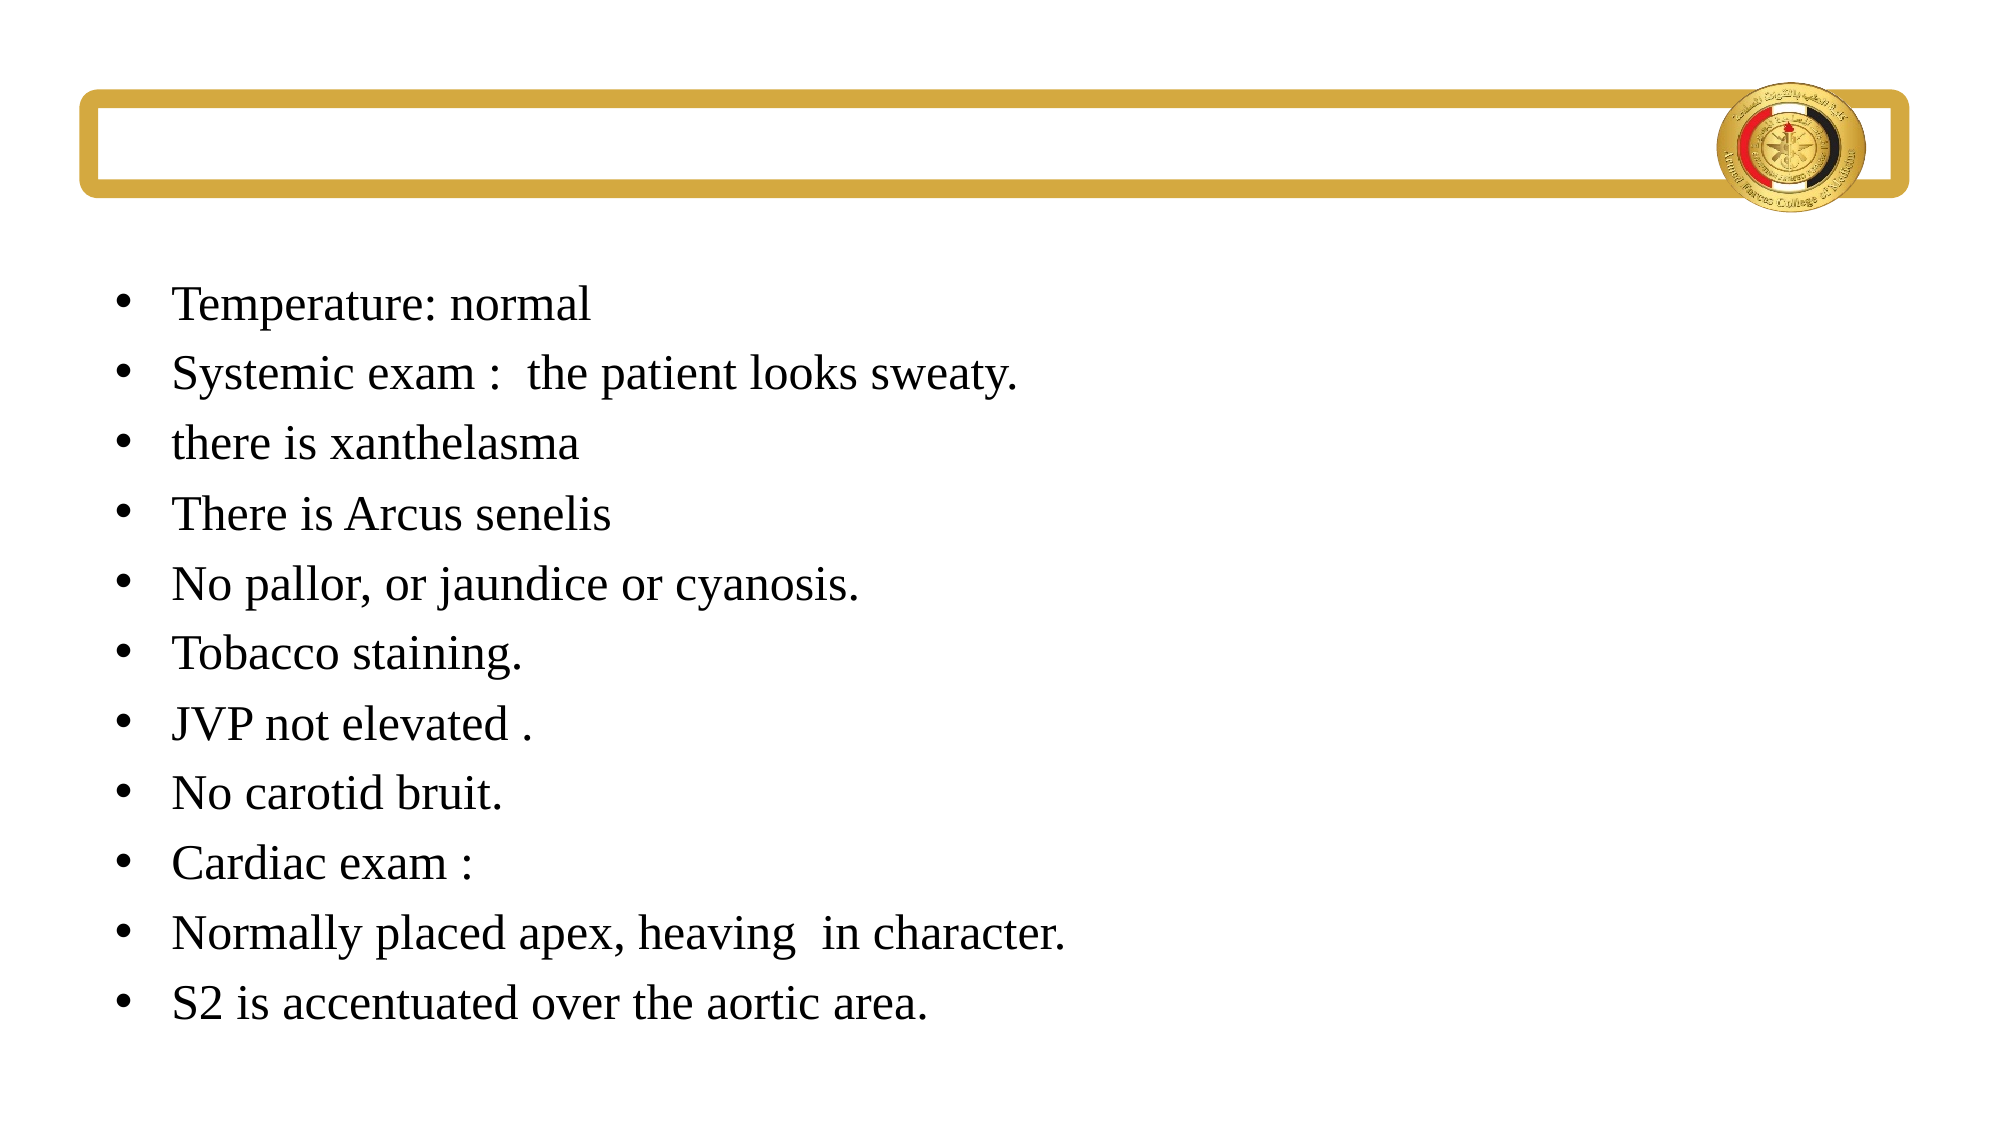

#
Temperature: normal
Systemic exam :  the patient looks sweaty.
there is xanthelasma
There is Arcus senelis
No pallor, or jaundice or cyanosis.
Tobacco staining.
JVP not elevated .
No carotid bruit.
Cardiac exam :
Normally placed apex, heaving  in character.
S2 is accentuated over the aortic area.